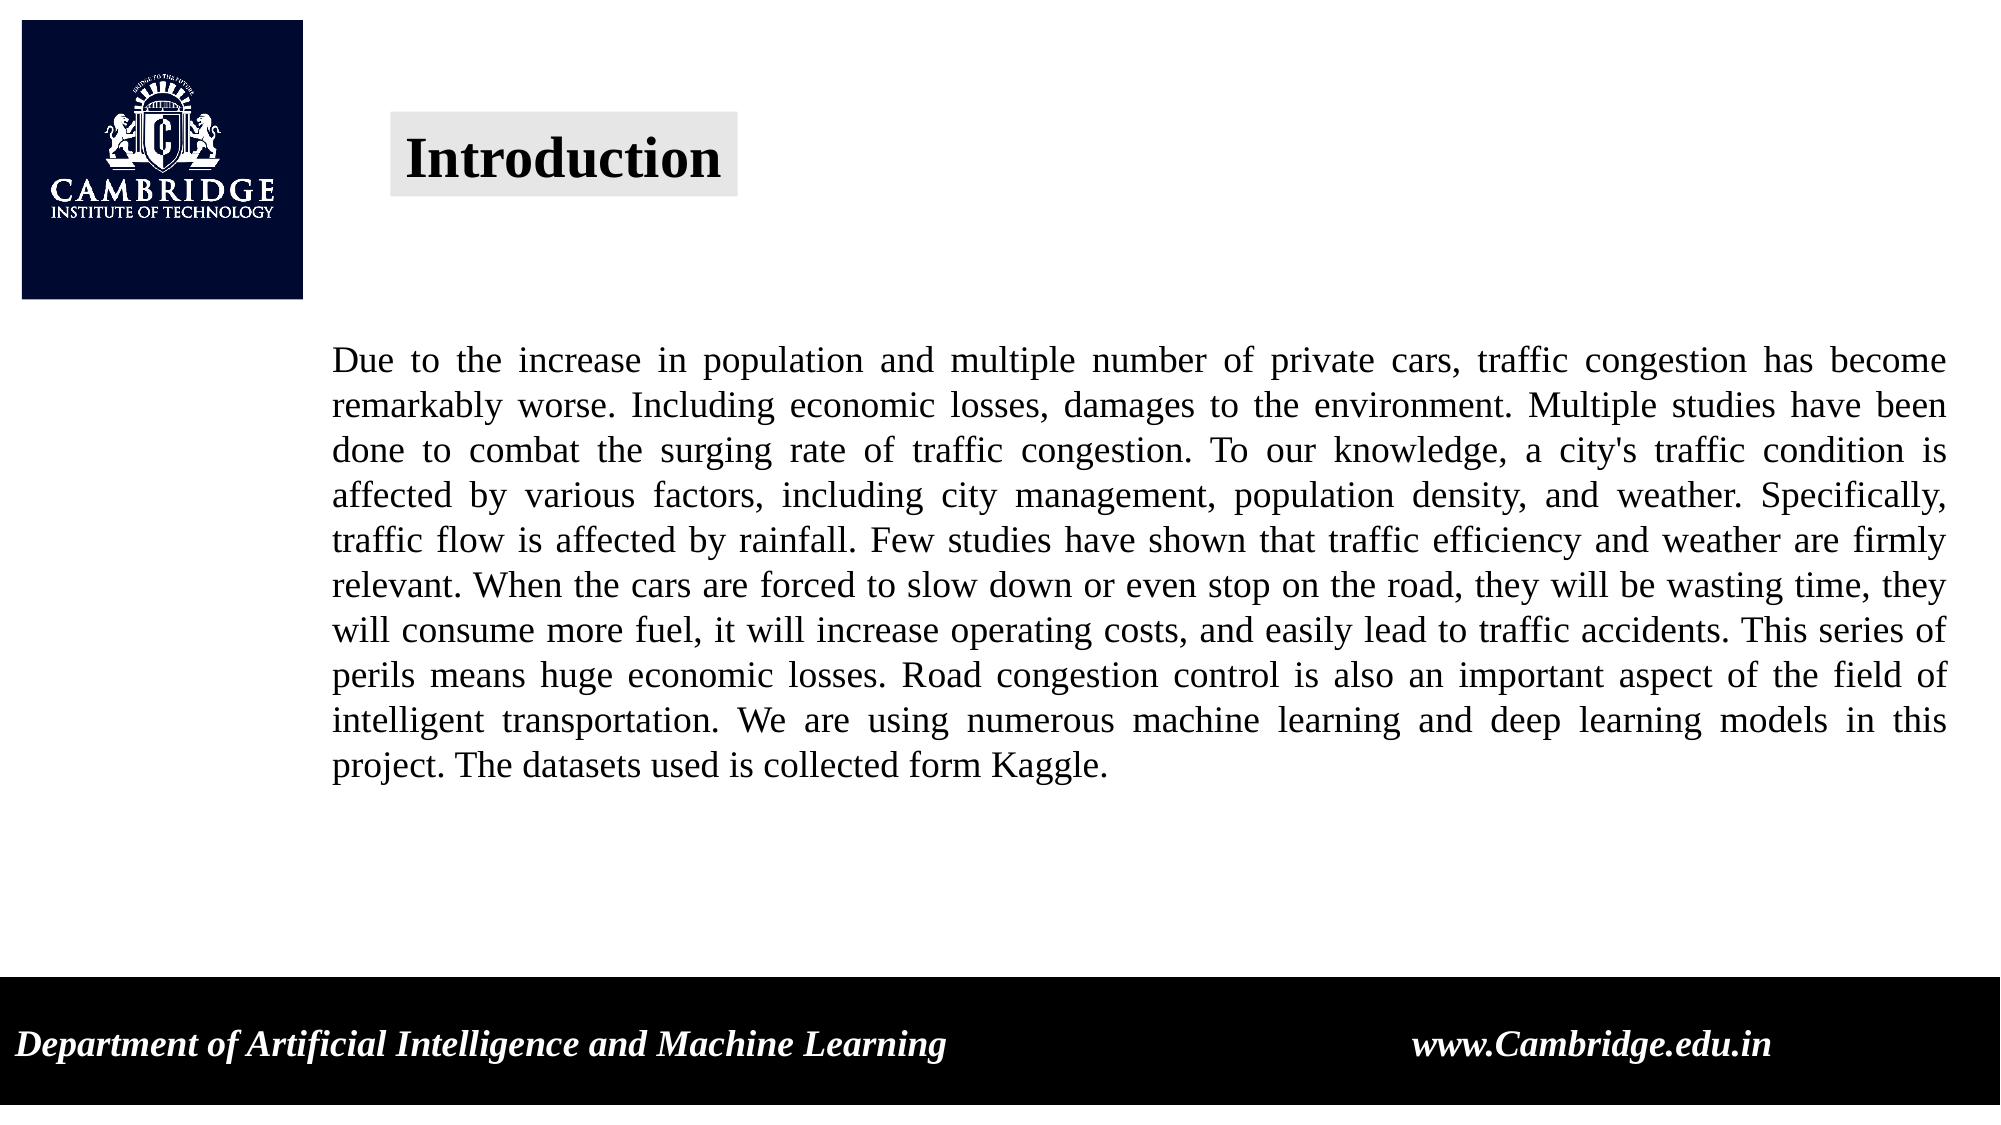

Introduction
Due to the increase in population and multiple number of private cars, traffic congestion has become remarkably worse. Including economic losses, damages to the environment. Multiple studies have been done to combat the surging rate of traffic congestion. To our knowledge, a city's traffic condition is affected by various factors, including city management, population density, and weather. Specifically, traffic flow is affected by rainfall. Few studies have shown that traffic efficiency and weather are firmly relevant. When the cars are forced to slow down or even stop on the road, they will be wasting time, they will consume more fuel, it will increase operating costs, and easily lead to traffic accidents. This series of perils means huge economic losses. Road congestion control is also an important aspect of the field of intelligent transportation. We are using numerous machine learning and deep learning models in this project. The datasets used is collected form Kaggle.

Department of Artificial Intelligence and Machine Learning                                                 www.Cambridge.edu.in